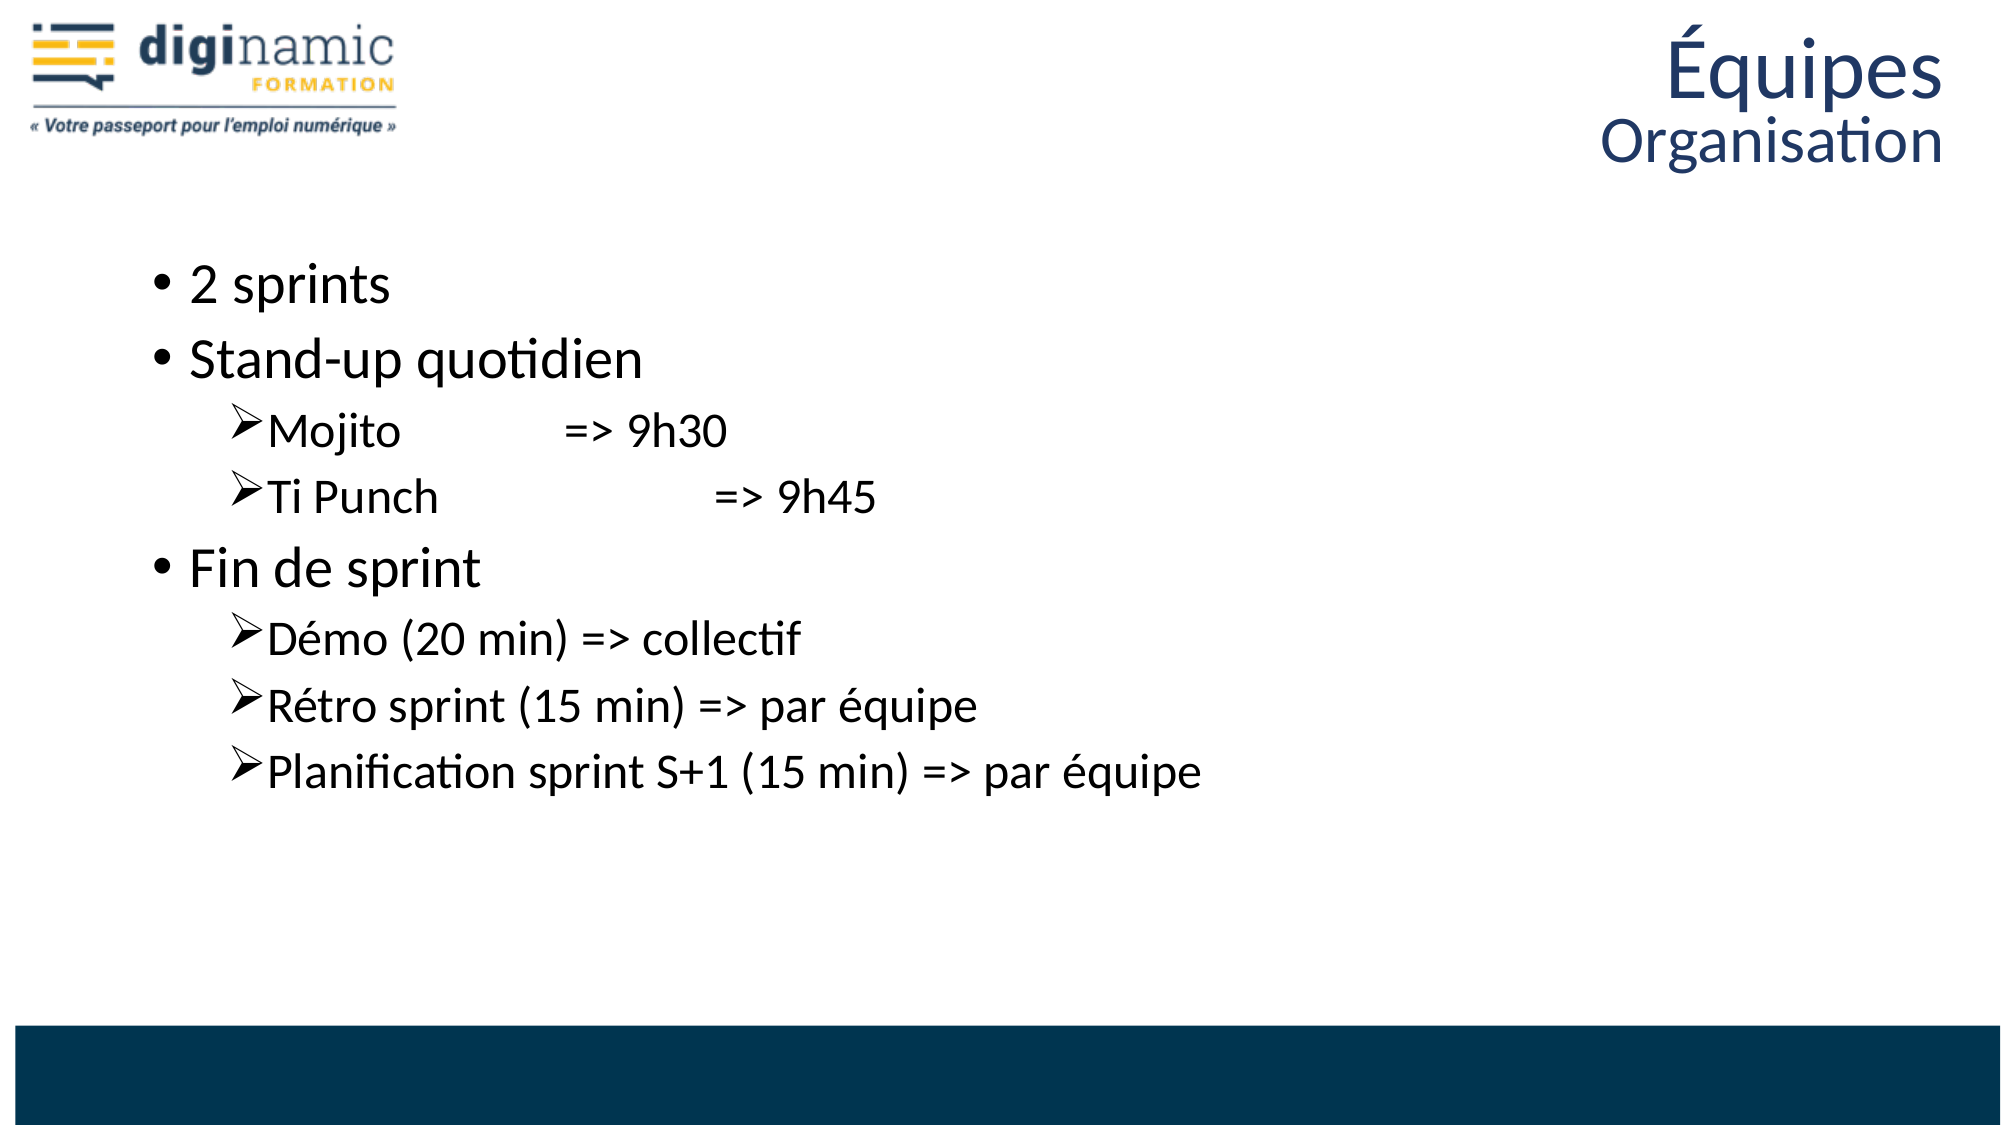

# Équipes
Organisation
2 sprints
Stand-up quotidien
Mojito 		=> 9h30
Ti Punch		=> 9h45
Fin de sprint
Démo (20 min) => collectif
Rétro sprint (15 min) => par équipe
Planification sprint S+1 (15 min) => par équipe

www.diginamic.fr
11